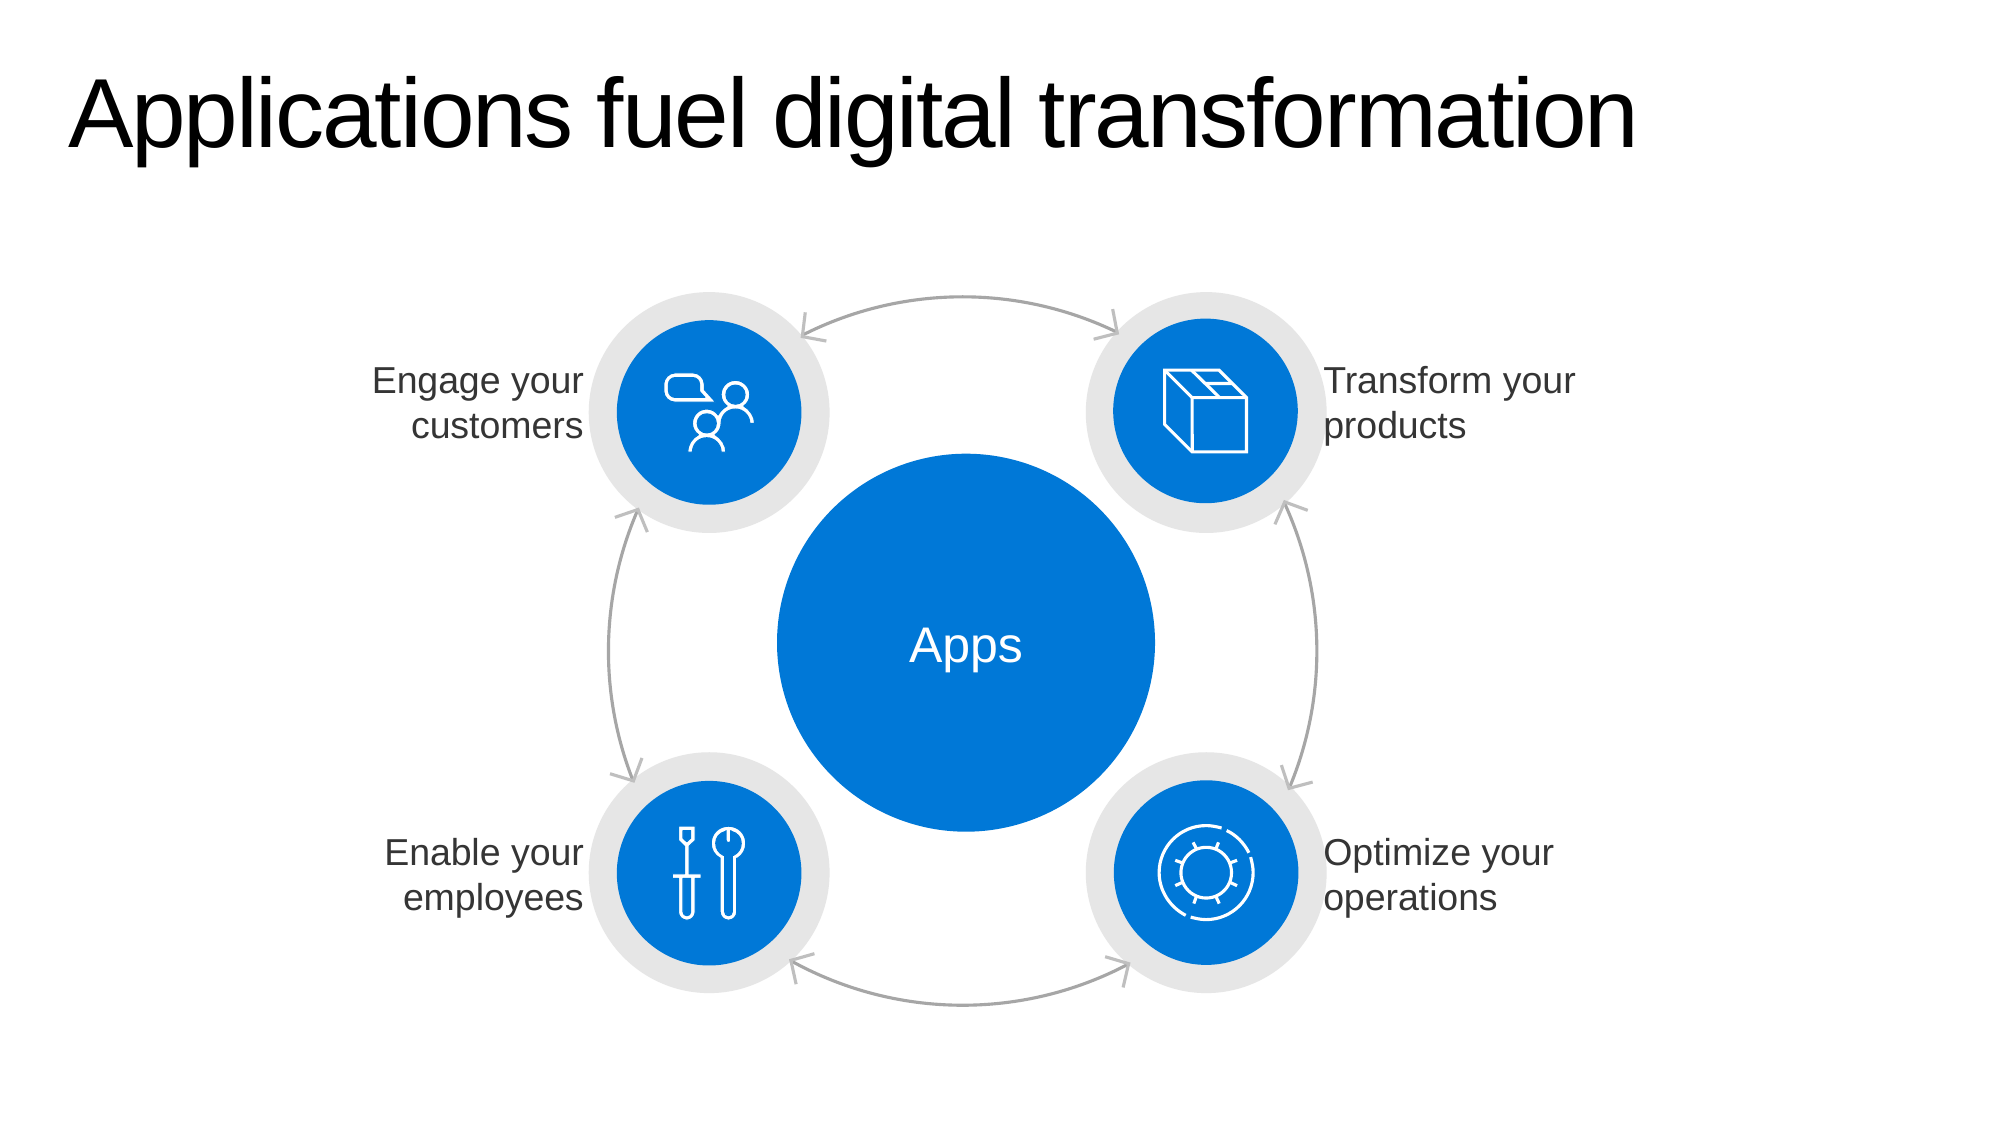

# Applications fuel digital transformation

Engage your customers
Transform your products
Apps
Digital
Transformation

Enable your employees
Optimize your operations